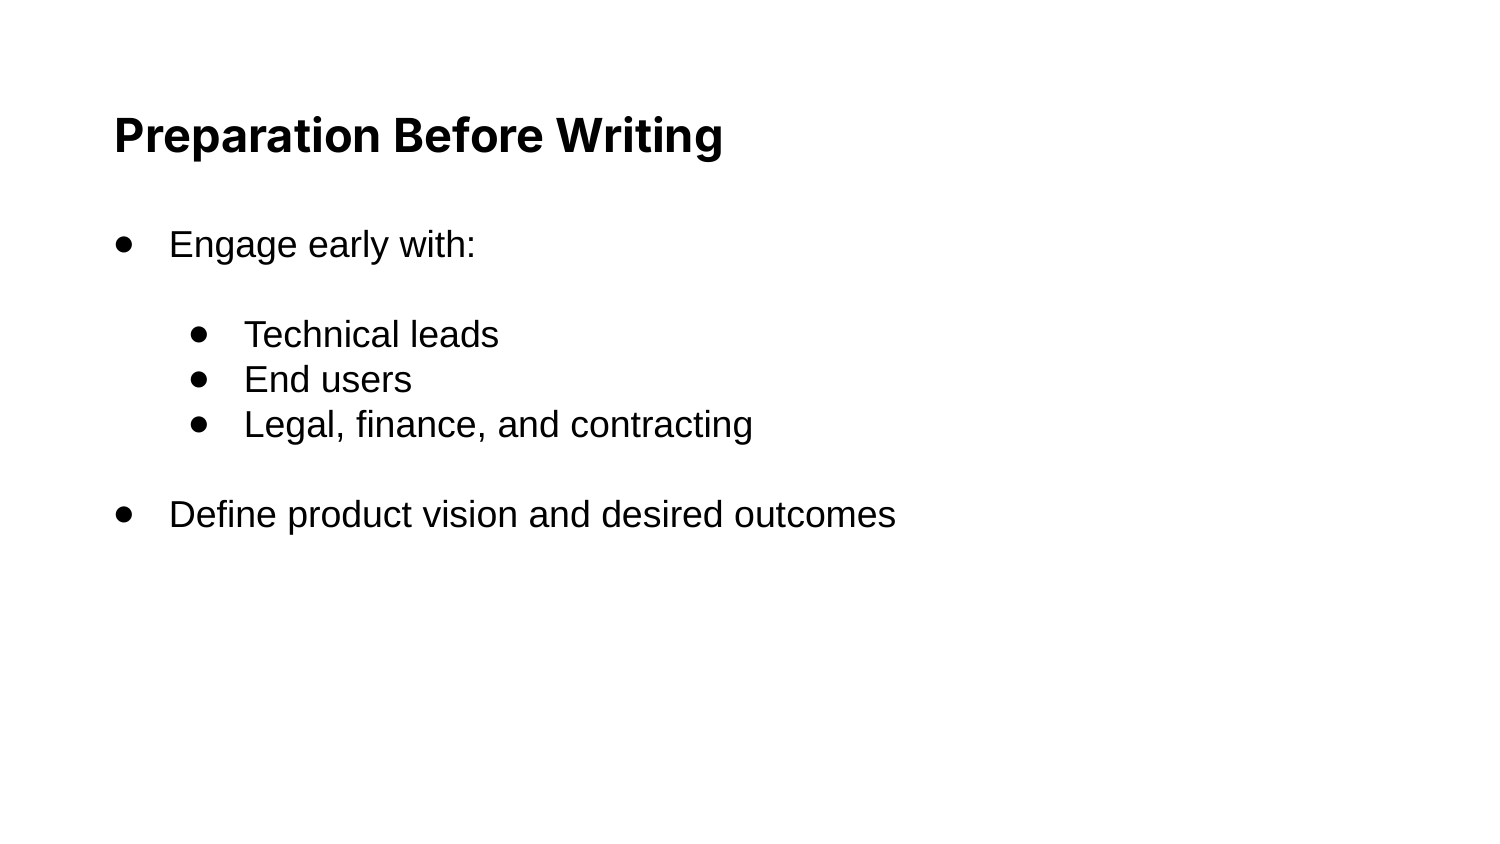

Preparation Before Writing

Engage early with:

Technical leads
End users
Legal, finance, and contracting

Define product vision and desired outcomes